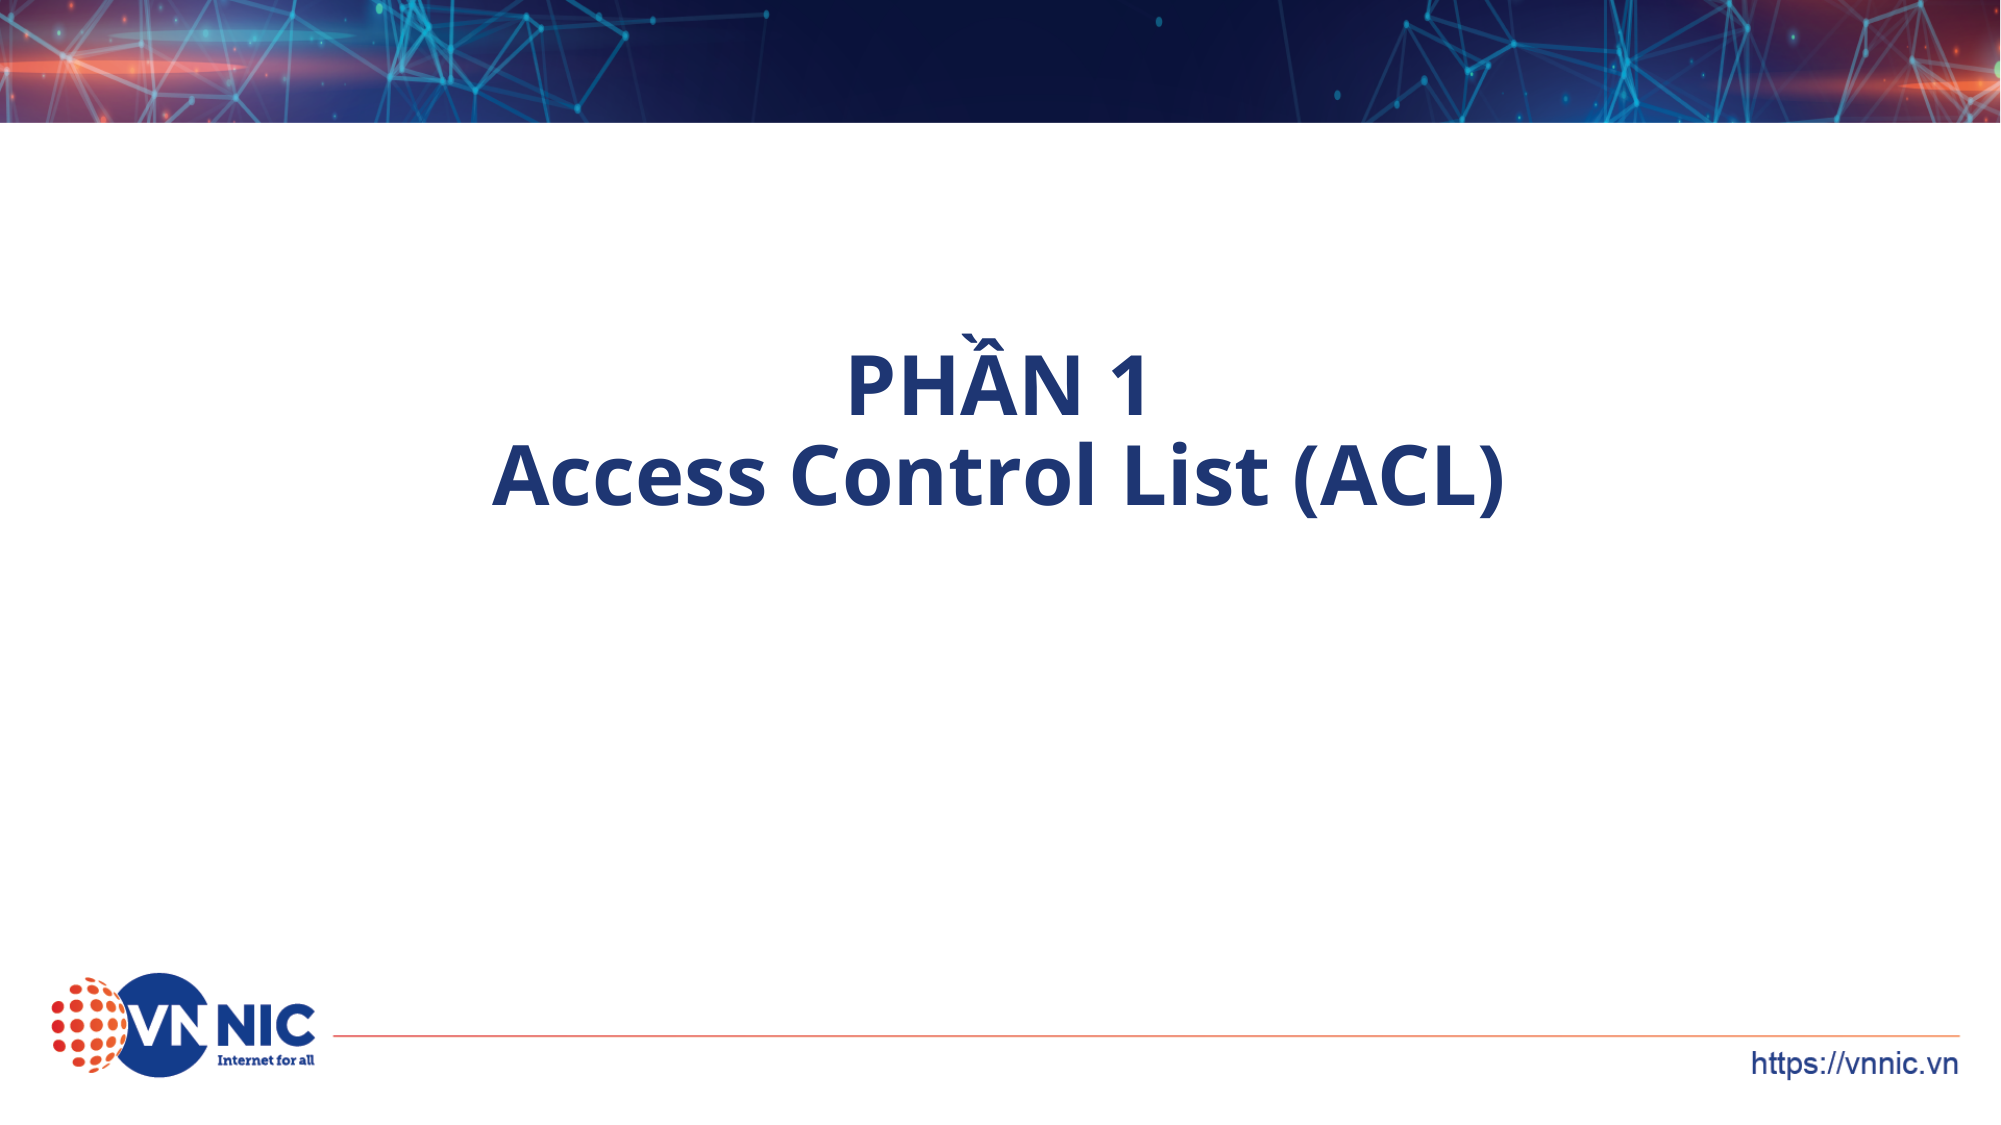

# PHẦN 1 Access Control List (ACL)